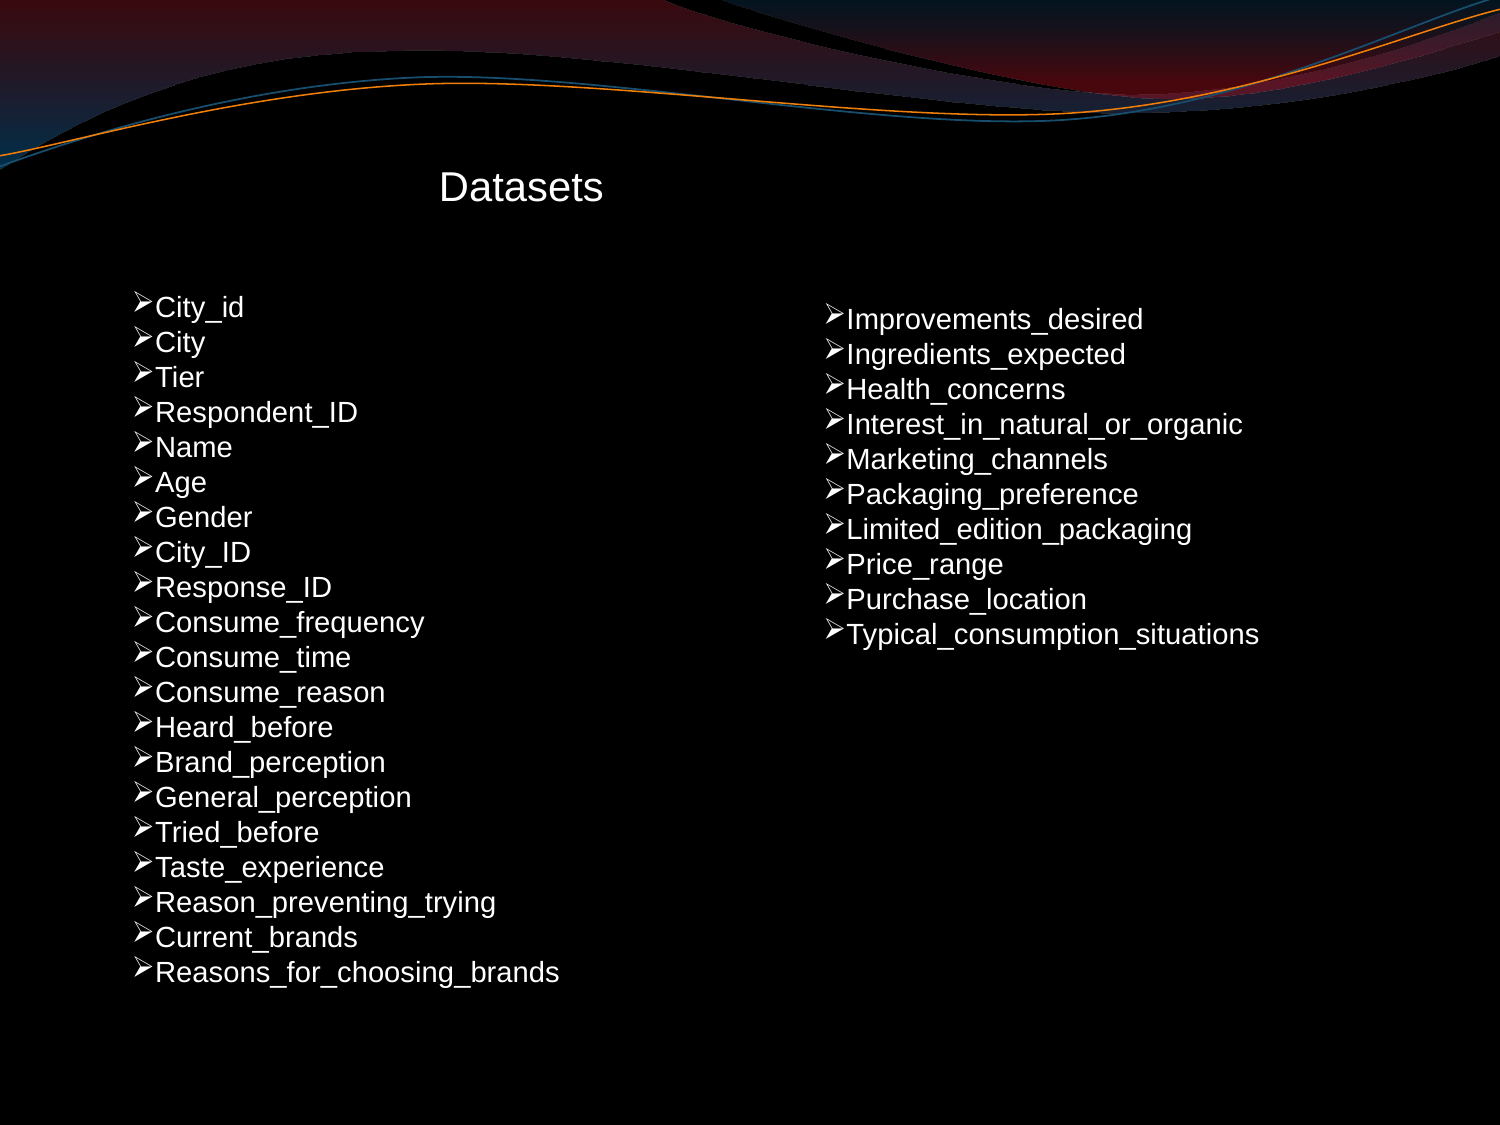

Datasets
City_id
City
Tier
Respondent_ID
Name
Age
Gender
City_ID
Response_ID
Consume_frequency
Consume_time
Consume_reason
Heard_before
Brand_perception
General_perception
Tried_before
Taste_experience
Reason_preventing_trying
Current_brands
Reasons_for_choosing_brands

Improvements_desired
Ingredients_expected
Health_concerns
Interest_in_natural_or_organic
Marketing_channels
Packaging_preference
Limited_edition_packaging
Price_range
Purchase_location
Typical_consumption_situations